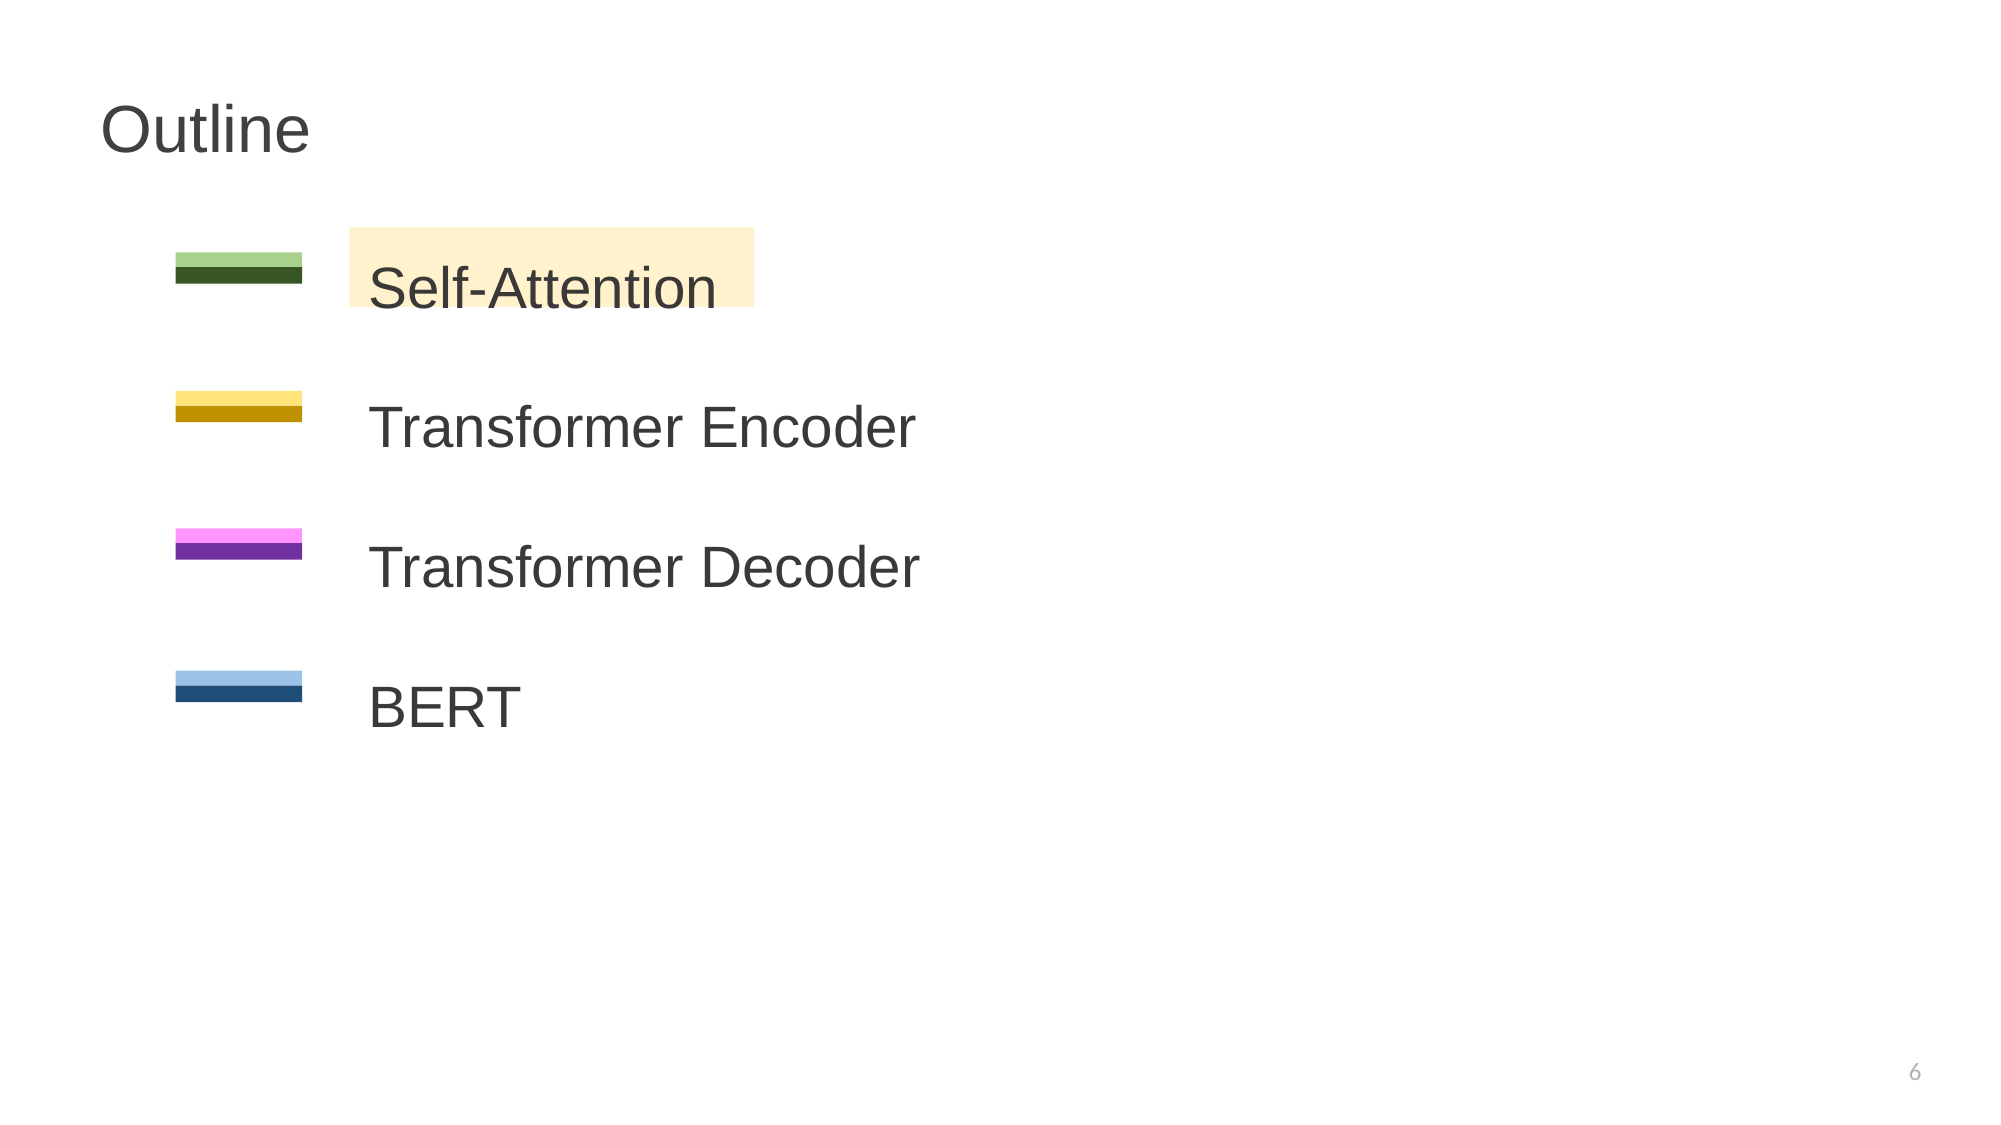

Outline
Self-Attention
Transformer Encoder
Transformer Decoder
BERT

6